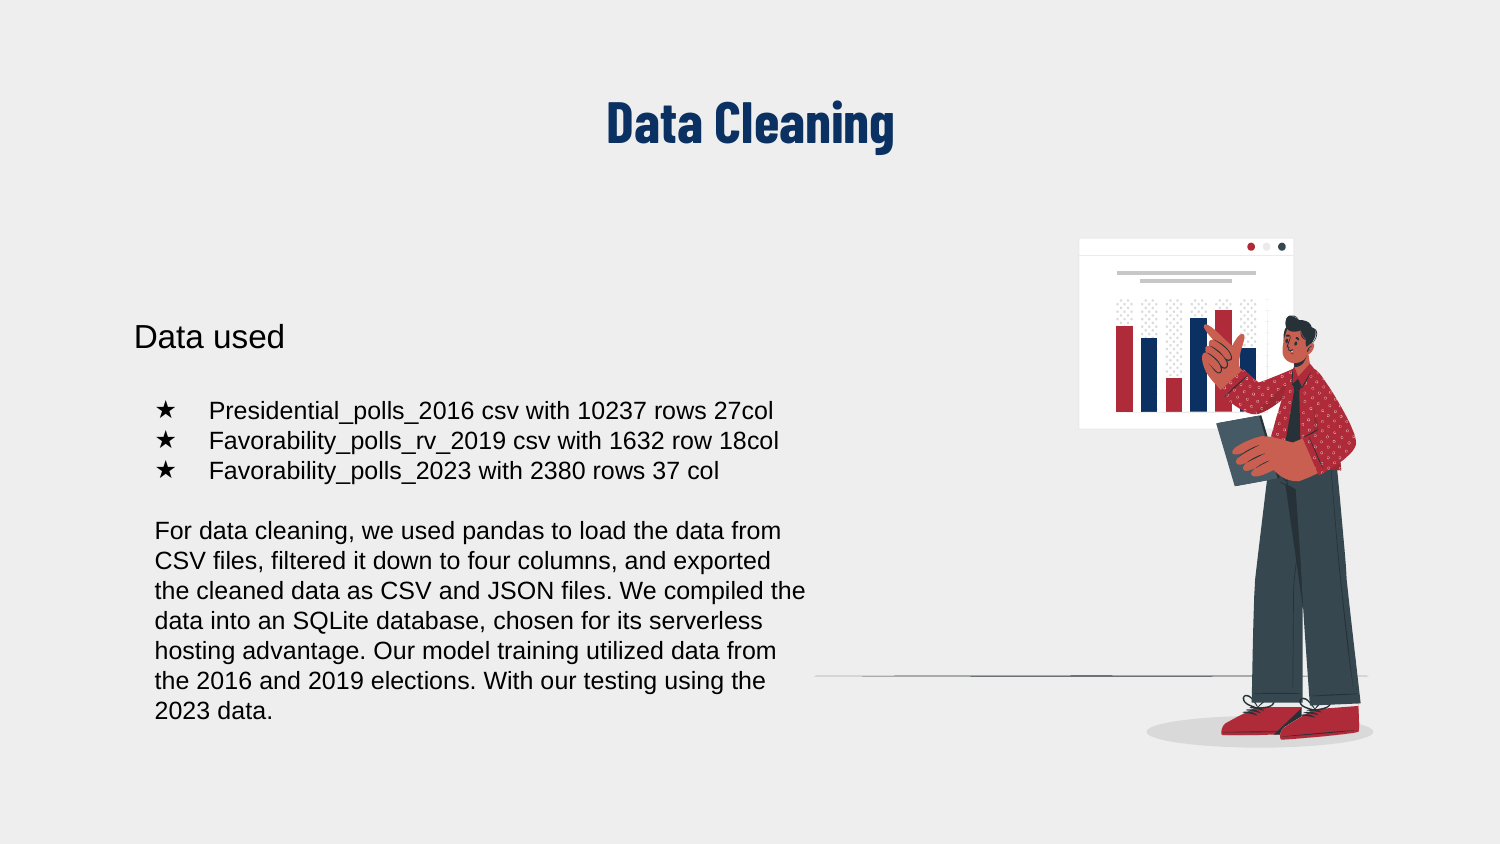

# Data Cleaning

Data used

Presidential_polls_2016 csv with 10237 rows 27col
Favorability_polls_rv_2019 csv with 1632 row 18col
Favorability_polls_2023 with 2380 rows 37 col

For data cleaning, we used pandas to load the data from CSV files, filtered it down to four columns, and exported the cleaned data as CSV and JSON files. We compiled the data into an SQLite database, chosen for its serverless hosting advantage. Our model training utilized data from the 2016 and 2019 elections. With our testing using the 2023 data.